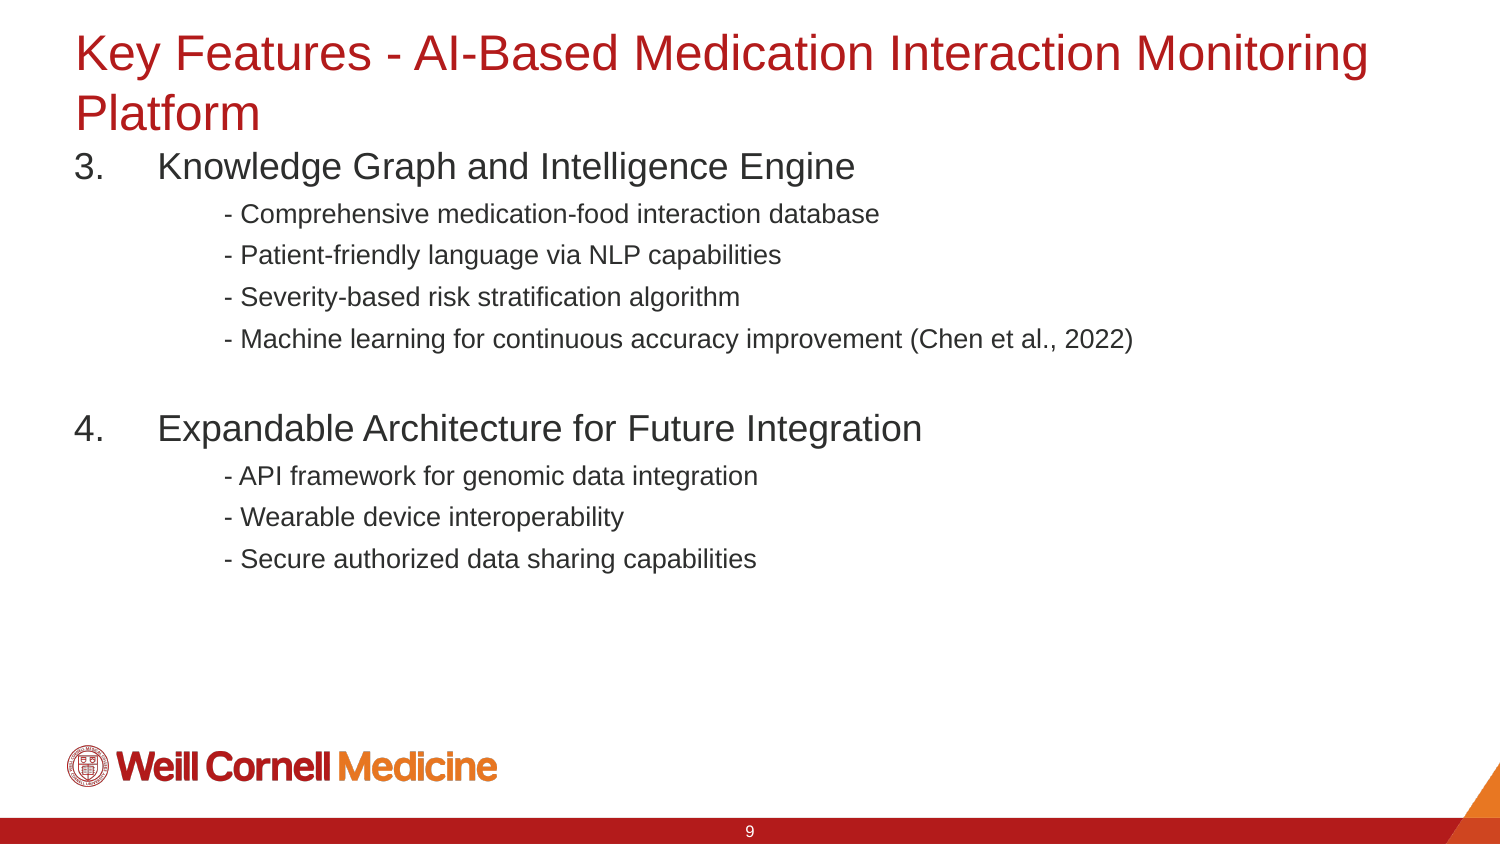

# Key Features - AI-Based Medication Interaction Monitoring Platform
3.     Knowledge Graph and Intelligence Engine
- Comprehensive medication-food interaction database
- Patient-friendly language via NLP capabilities
- Severity-based risk stratification algorithm
- Machine learning for continuous accuracy improvement (Chen et al., 2022)

4.     Expandable Architecture for Future Integration
- API framework for genomic data integration
- Wearable device interoperability
- Secure authorized data sharing capabilities